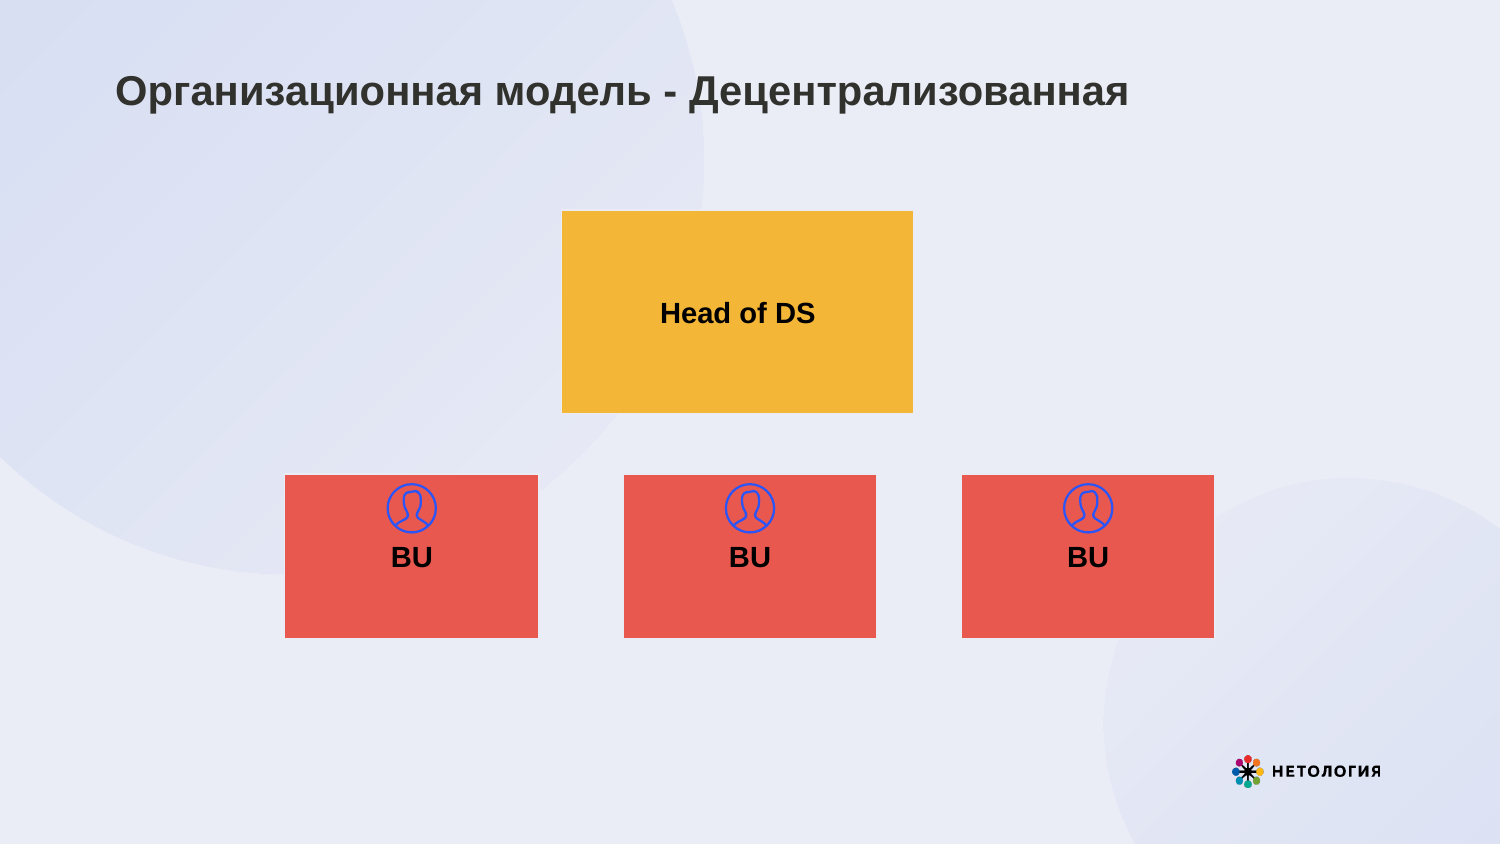

# Организационная модель - Децентрализованная
Head of DS
BU
BU
BU